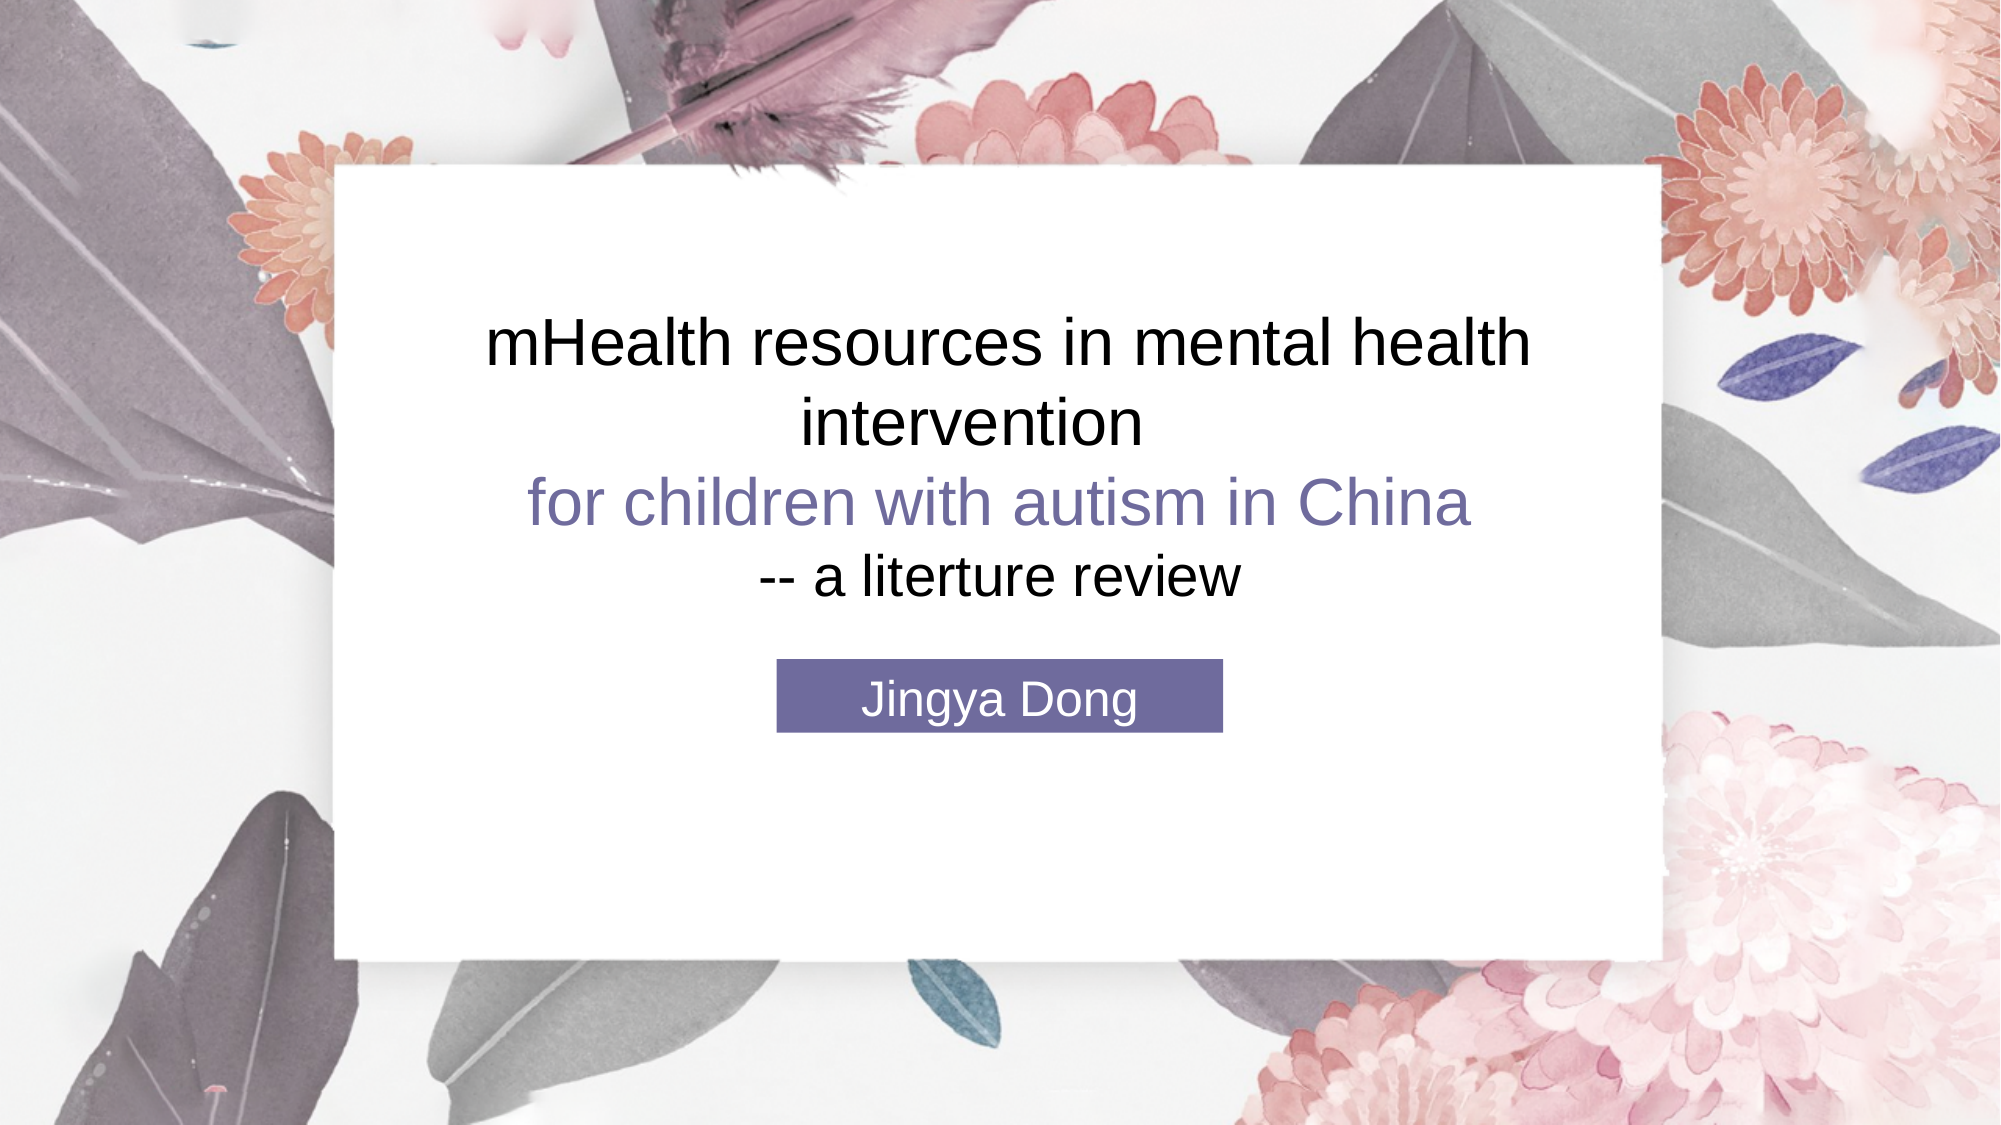

mHealth resources in mental health intervention
for children with autism in China
-- a literture review
Jingya Dong